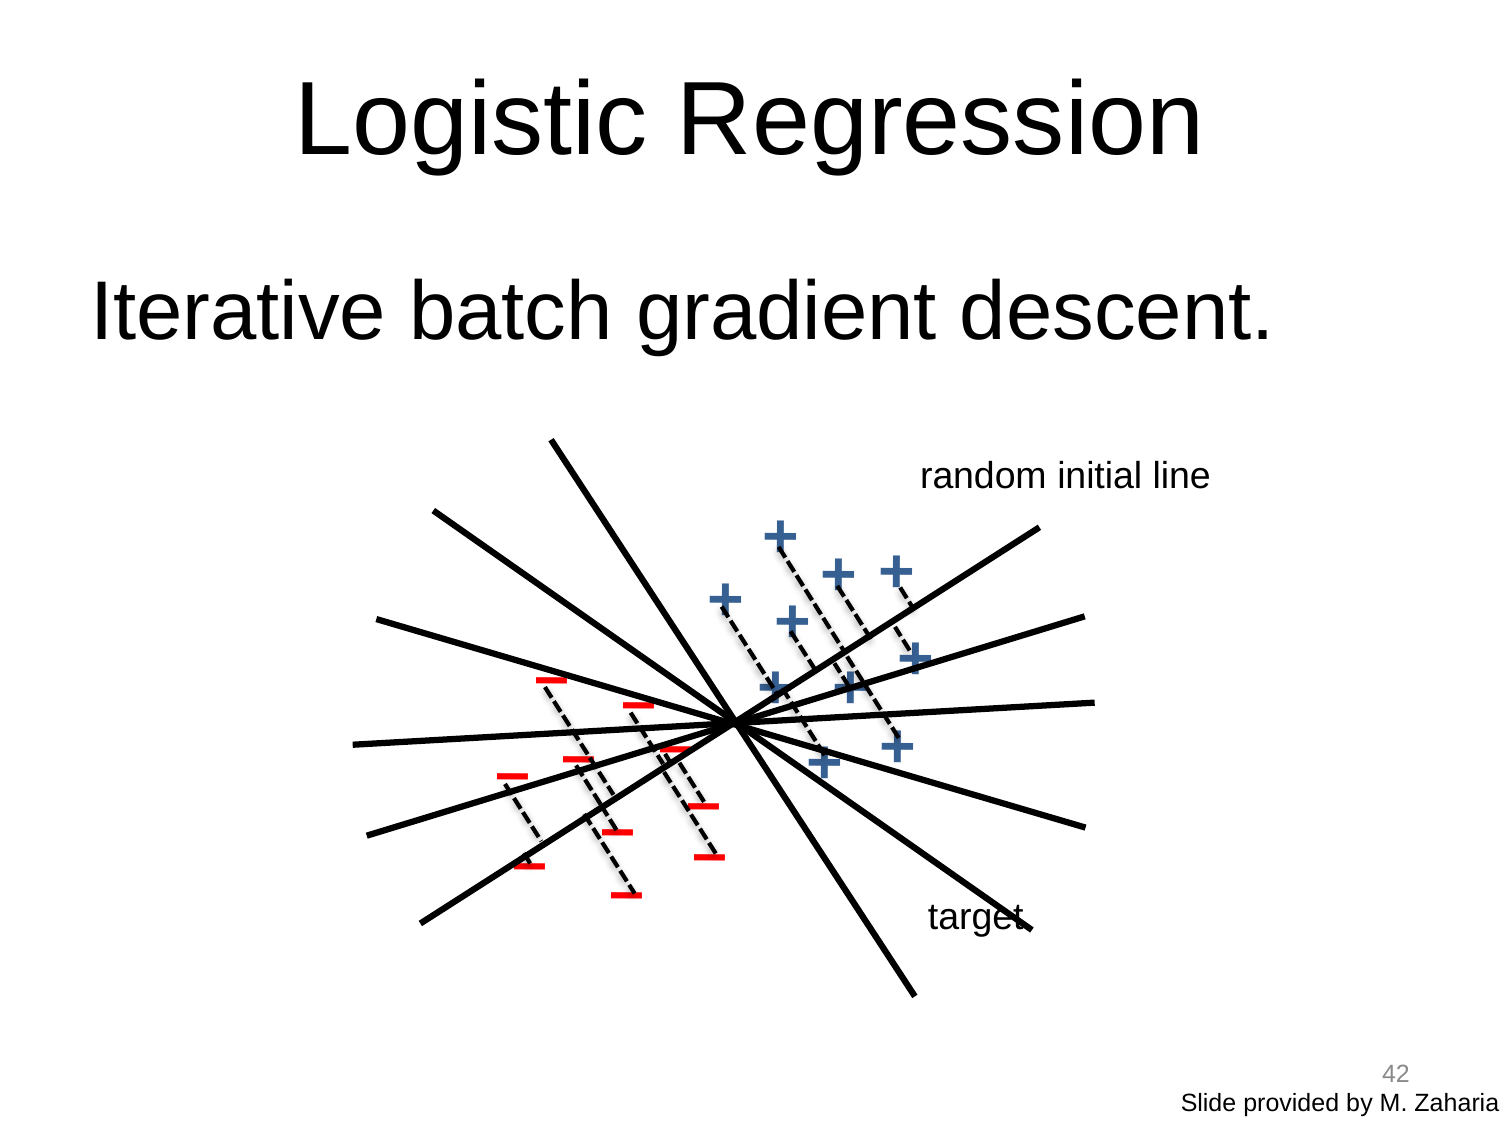

# Logistic Regression
Iterative batch gradient descent.
random initial line
+
+
+
+
+
+
–
+
+
–
–
+
–
+
–
–
–
–
–
–
target
42
Slide provided by M. Zaharia